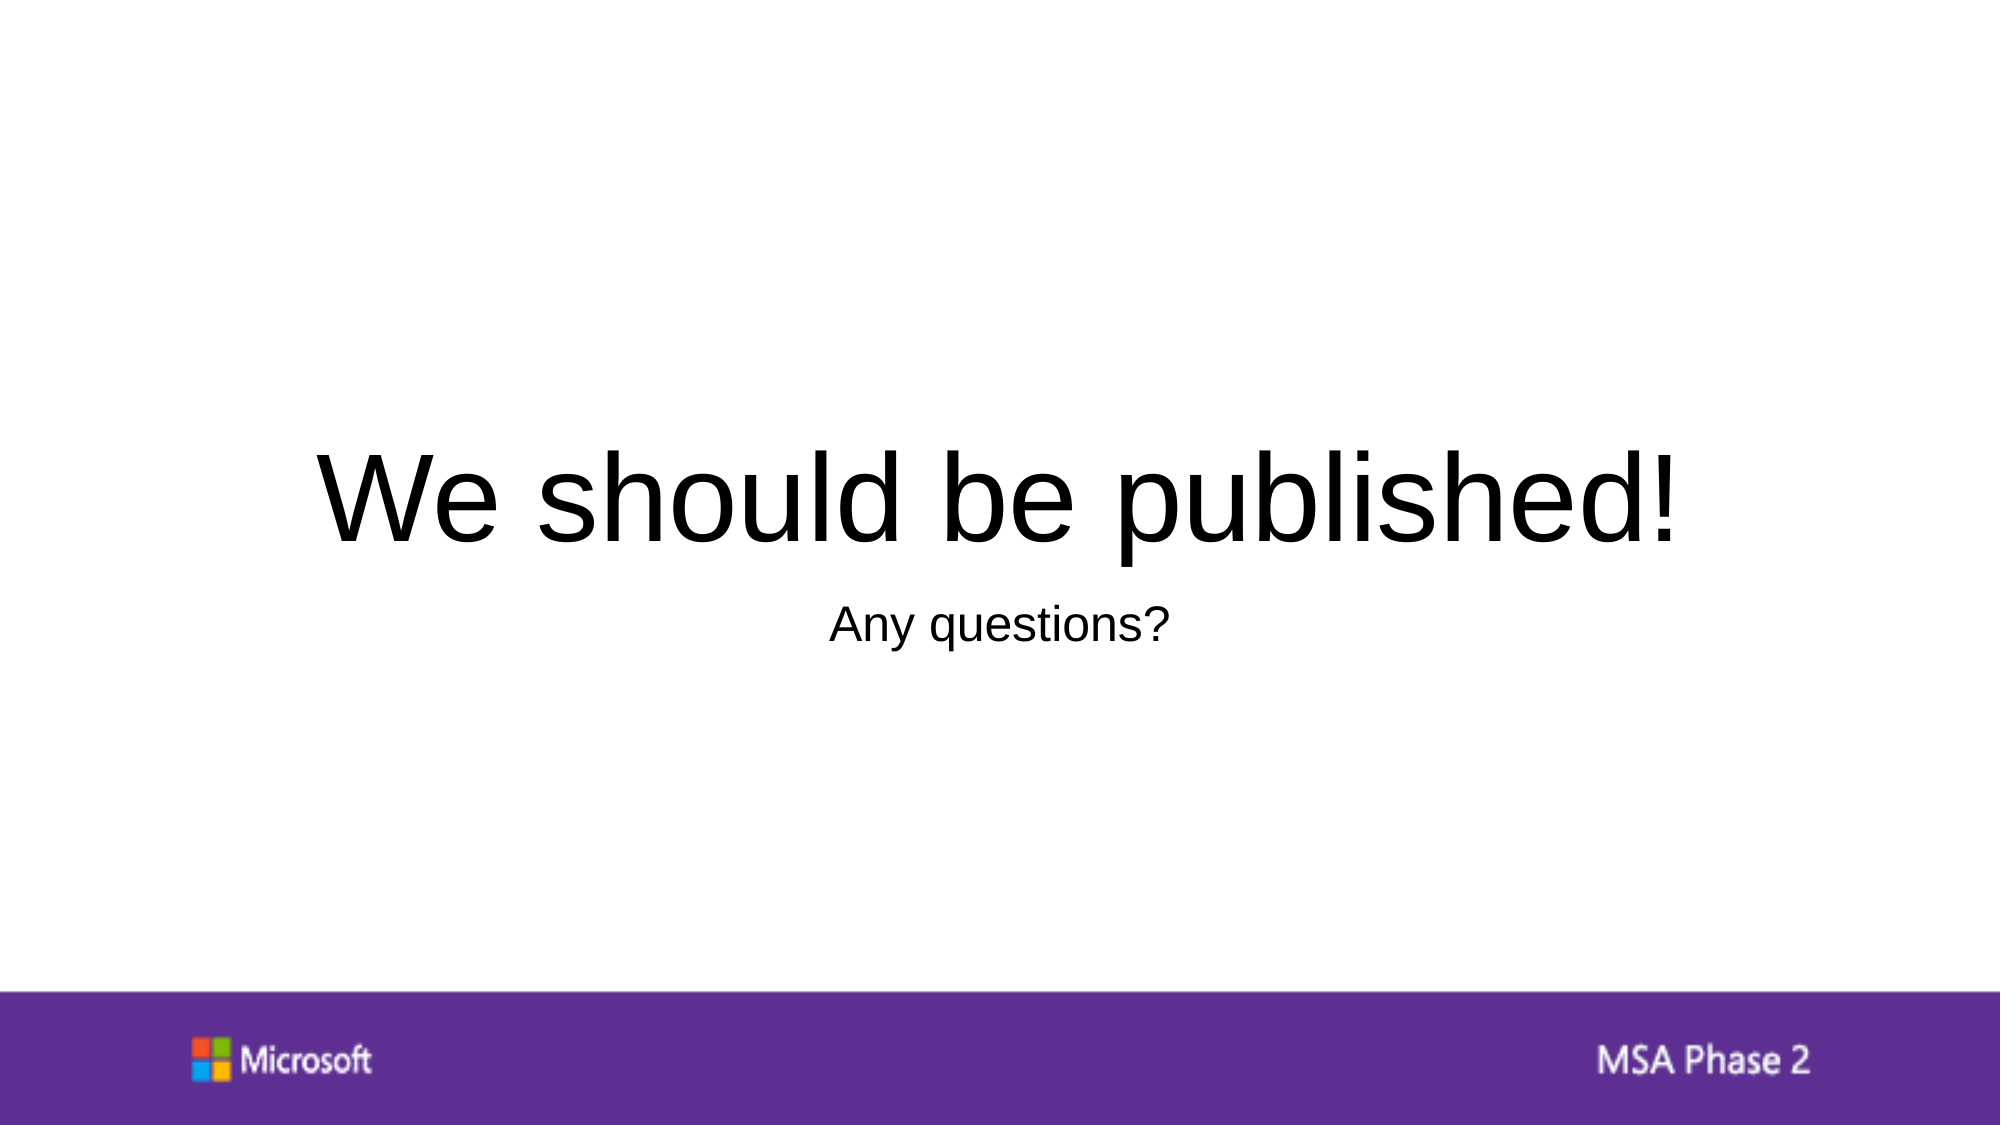

# We should be published!
Any questions?